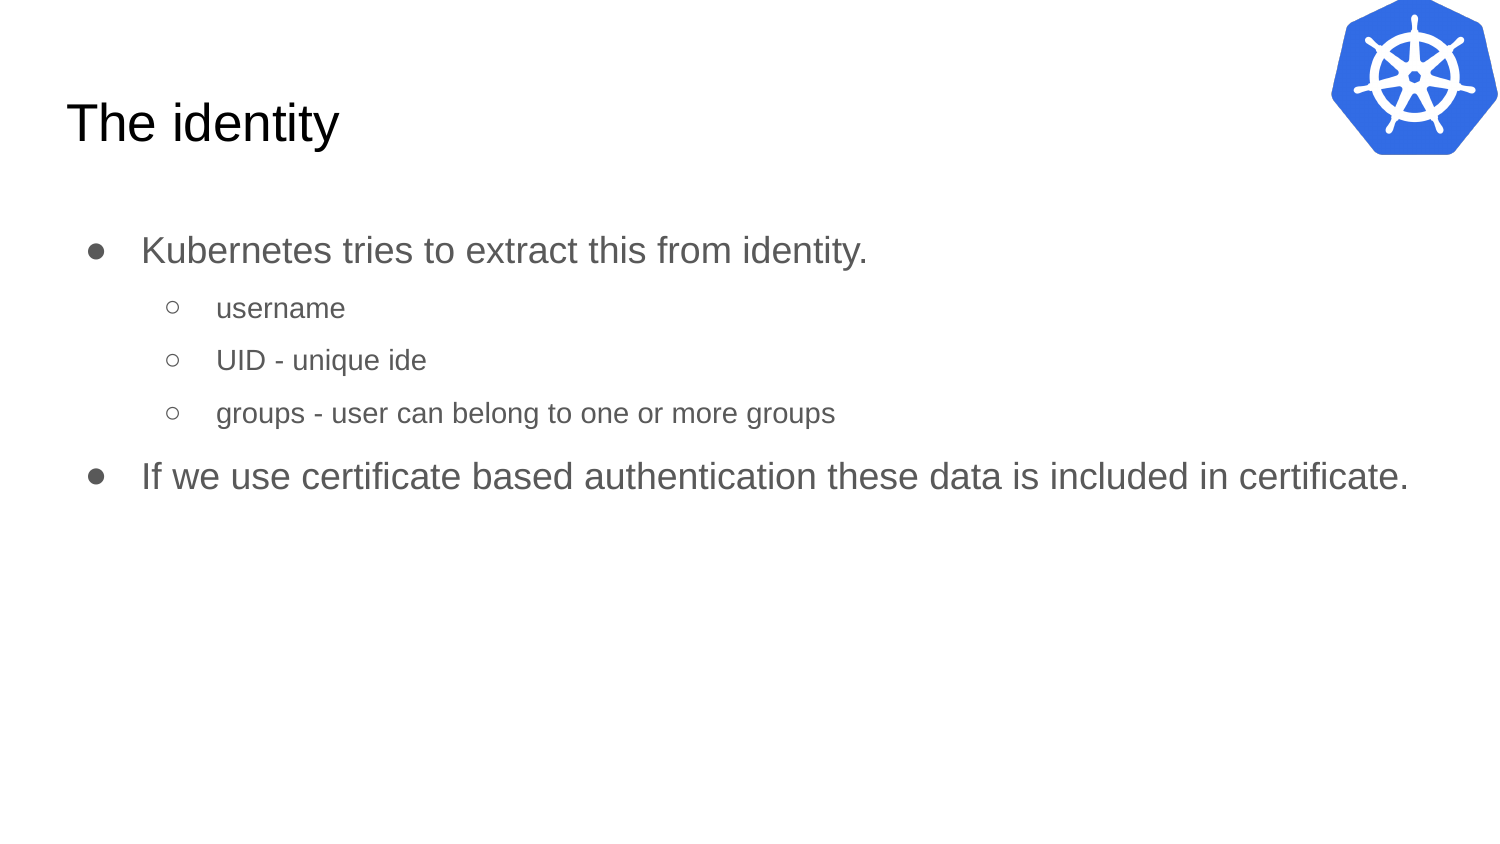

# The identity
Kubernetes tries to extract this from identity.
username
UID - unique ide
groups - user can belong to one or more groups
If we use certificate based authentication these data is included in certificate.